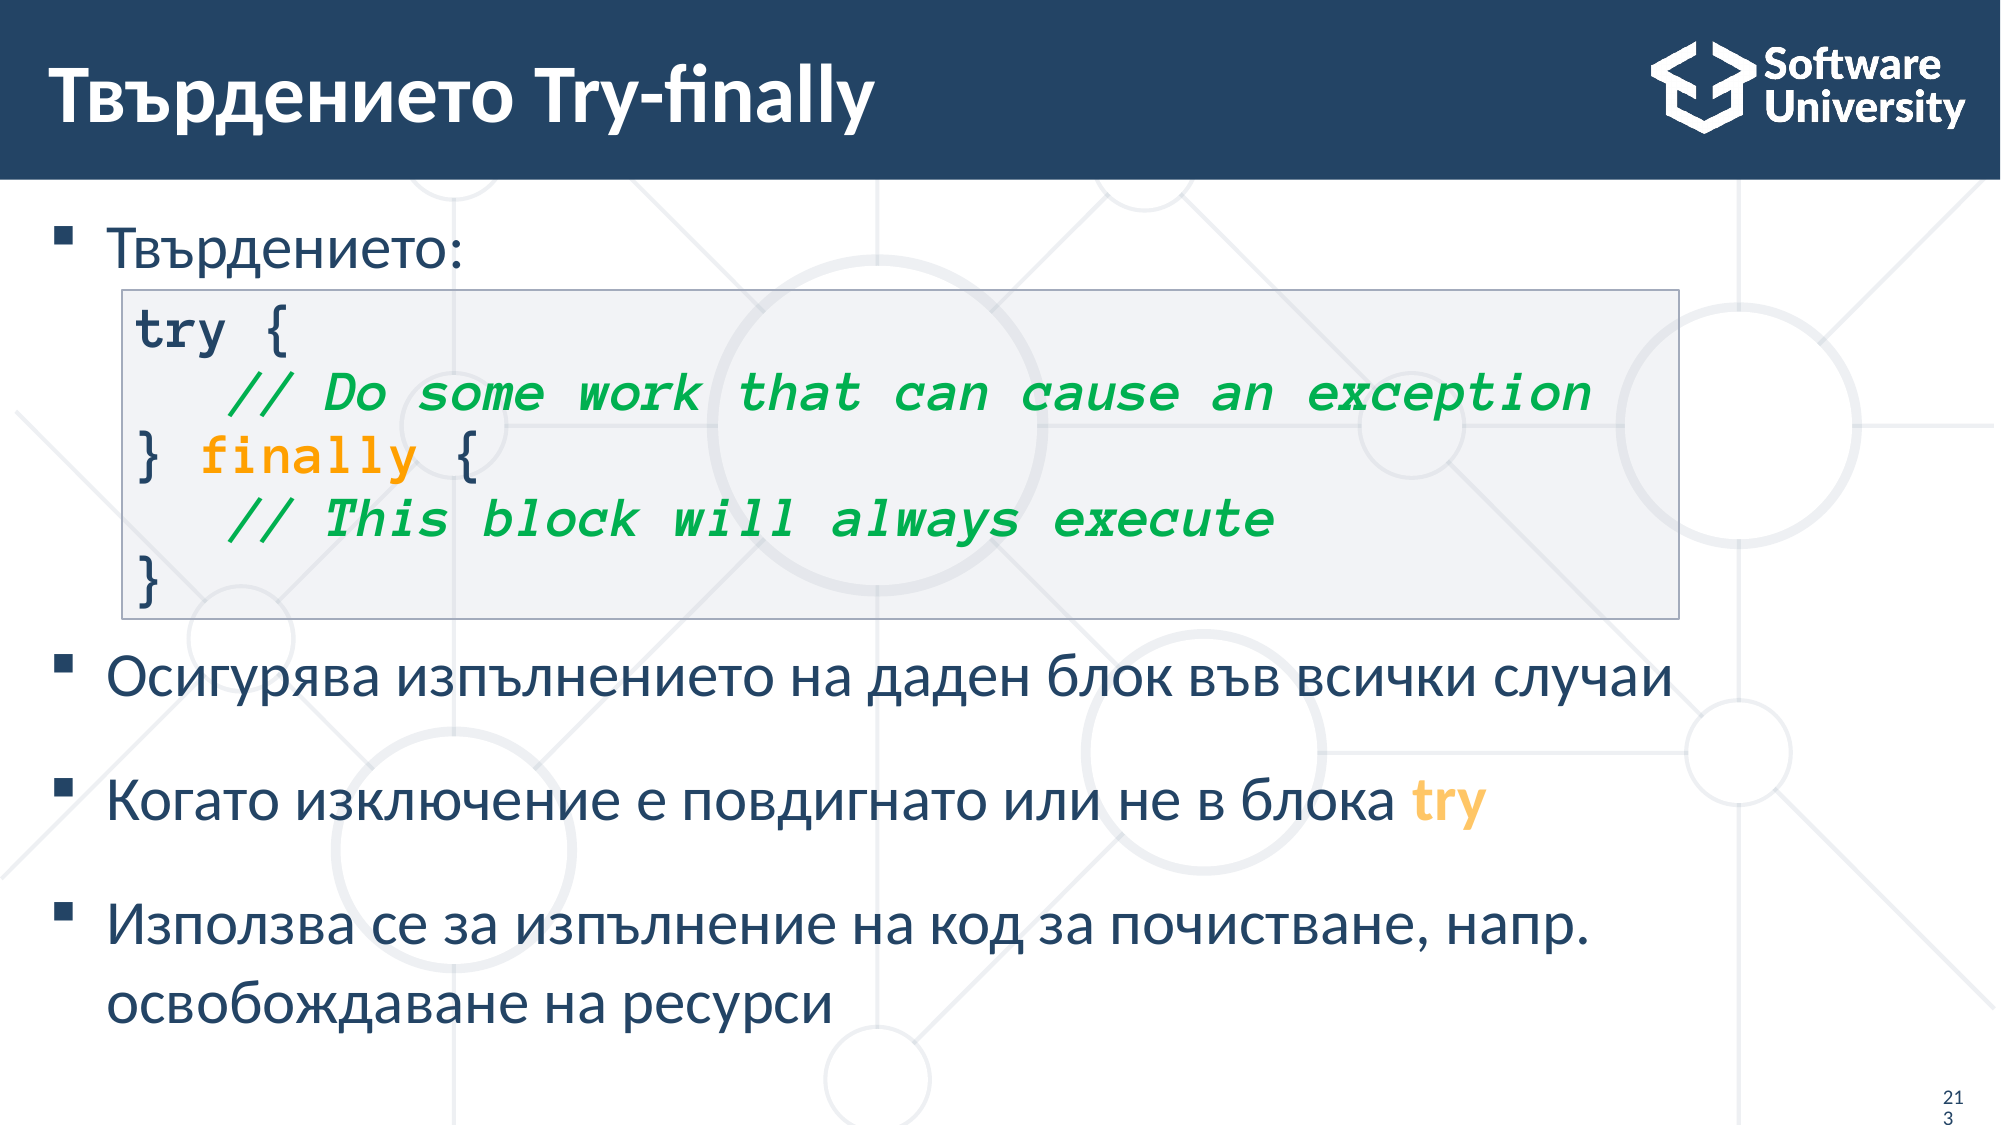

# Твърдението Try-finally
Твърдението:

Осигурява изпълнението на даден блок във всички случаи
Когато изключение е повдигнато или не в блока try
Използва се за изпълнение на код за почистване, напр. освобождаване на ресурси
try {
   // Do some work that can cause an exception
} finally {
   // This block will always execute
}
213